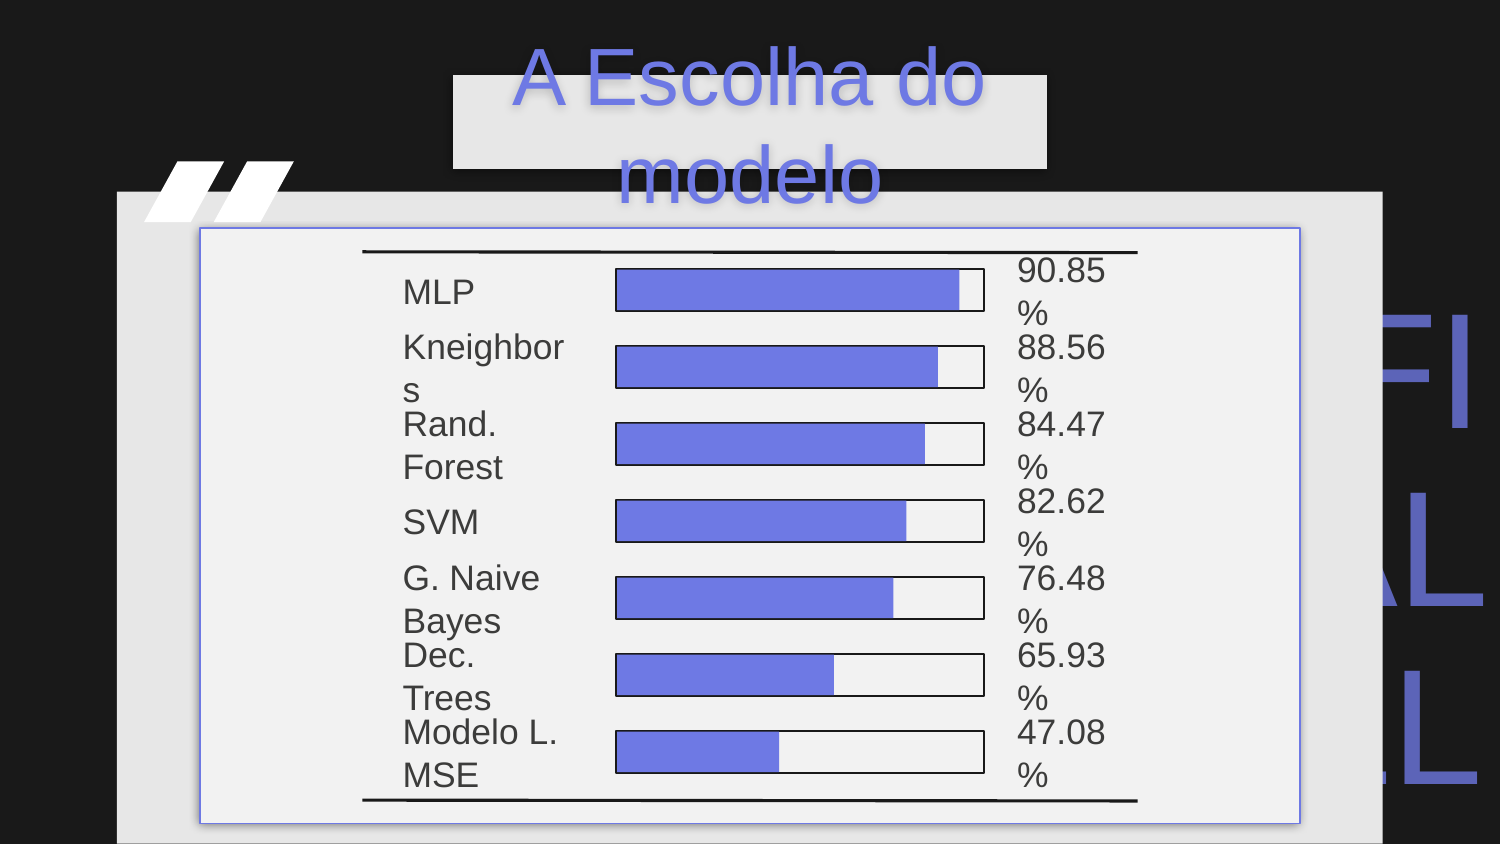

# A Escolha do modelo

MLP
90.85 %

Kneighbors
88.56 %

Rand. Forest
84.47 %

SVM
82.62 %

G. Naive Bayes
76.48 %

Dec. Trees
65.93 %

Modelo L. MSE
47.08 %